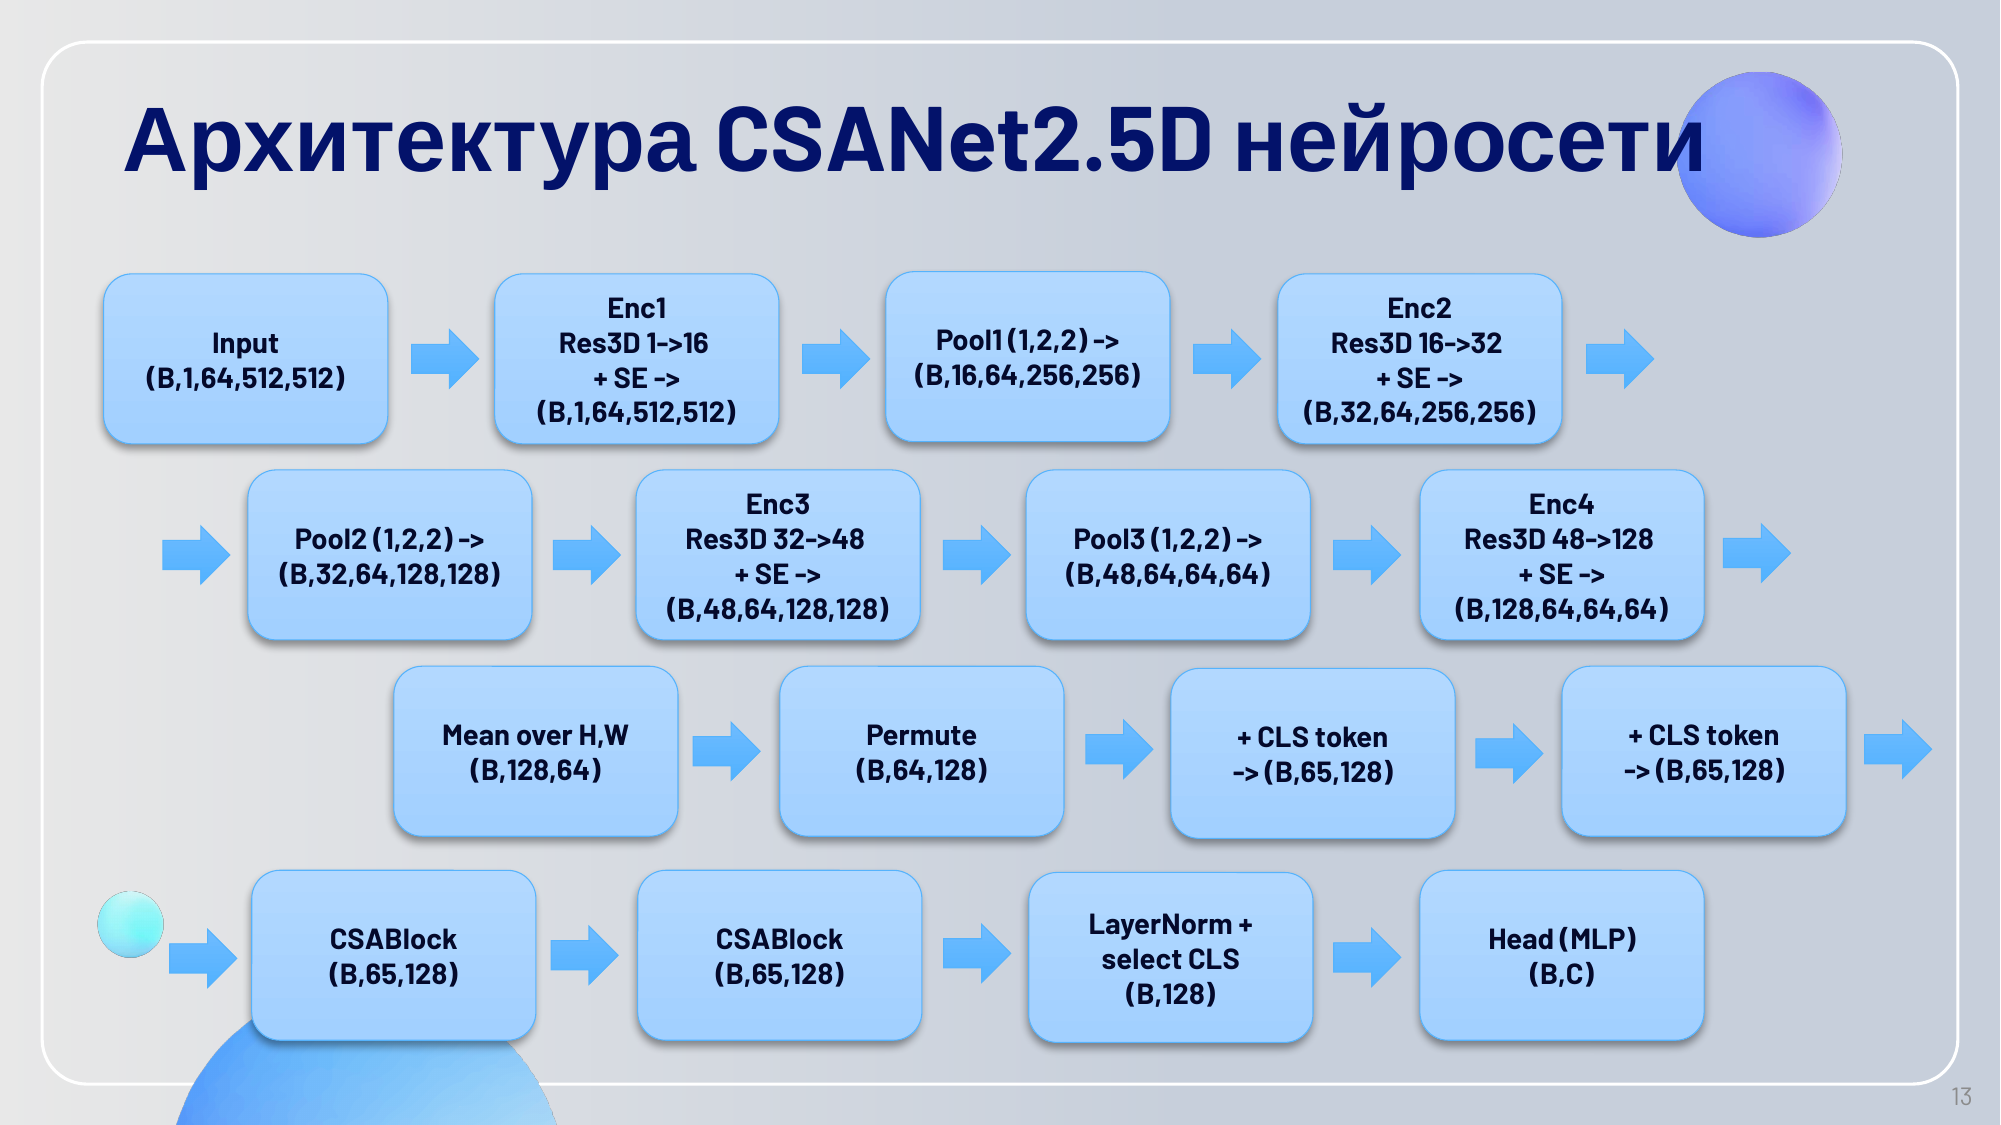

# Архитектура CSANet2.5D нейросети
Pool1 (1,2,2) -> (B,16,64,256,256)
Input
(B,1,64,512,512)
Enc1
Res3D 1->16
+ SE ->
(B,1,64,512,512)
Enc2
Res3D 16->32
+ SE -> (B,32,64,256,256)

Pool2 (1,2,2) -> (B,32,64,128,128)
Enc3
Res3D 32->48
+ SE -> (B,48,64,128,128)
Pool3 (1,2,2) -> (B,48,64,64,64)
Enc4
Res3D 48->128
+ SE -> (B,128,64,64,64)

Mean over H,W
(B,128,64)
Permute
(B,64,128)
+ CLS token
-> (B,65,128)
+ CLS token
-> (B,65,128)

CSABlock
(B,65,128)
CSABlock
(B,65,128)
Head (MLP)
(B,C)
LayerNorm + select CLS
(B,128)

13